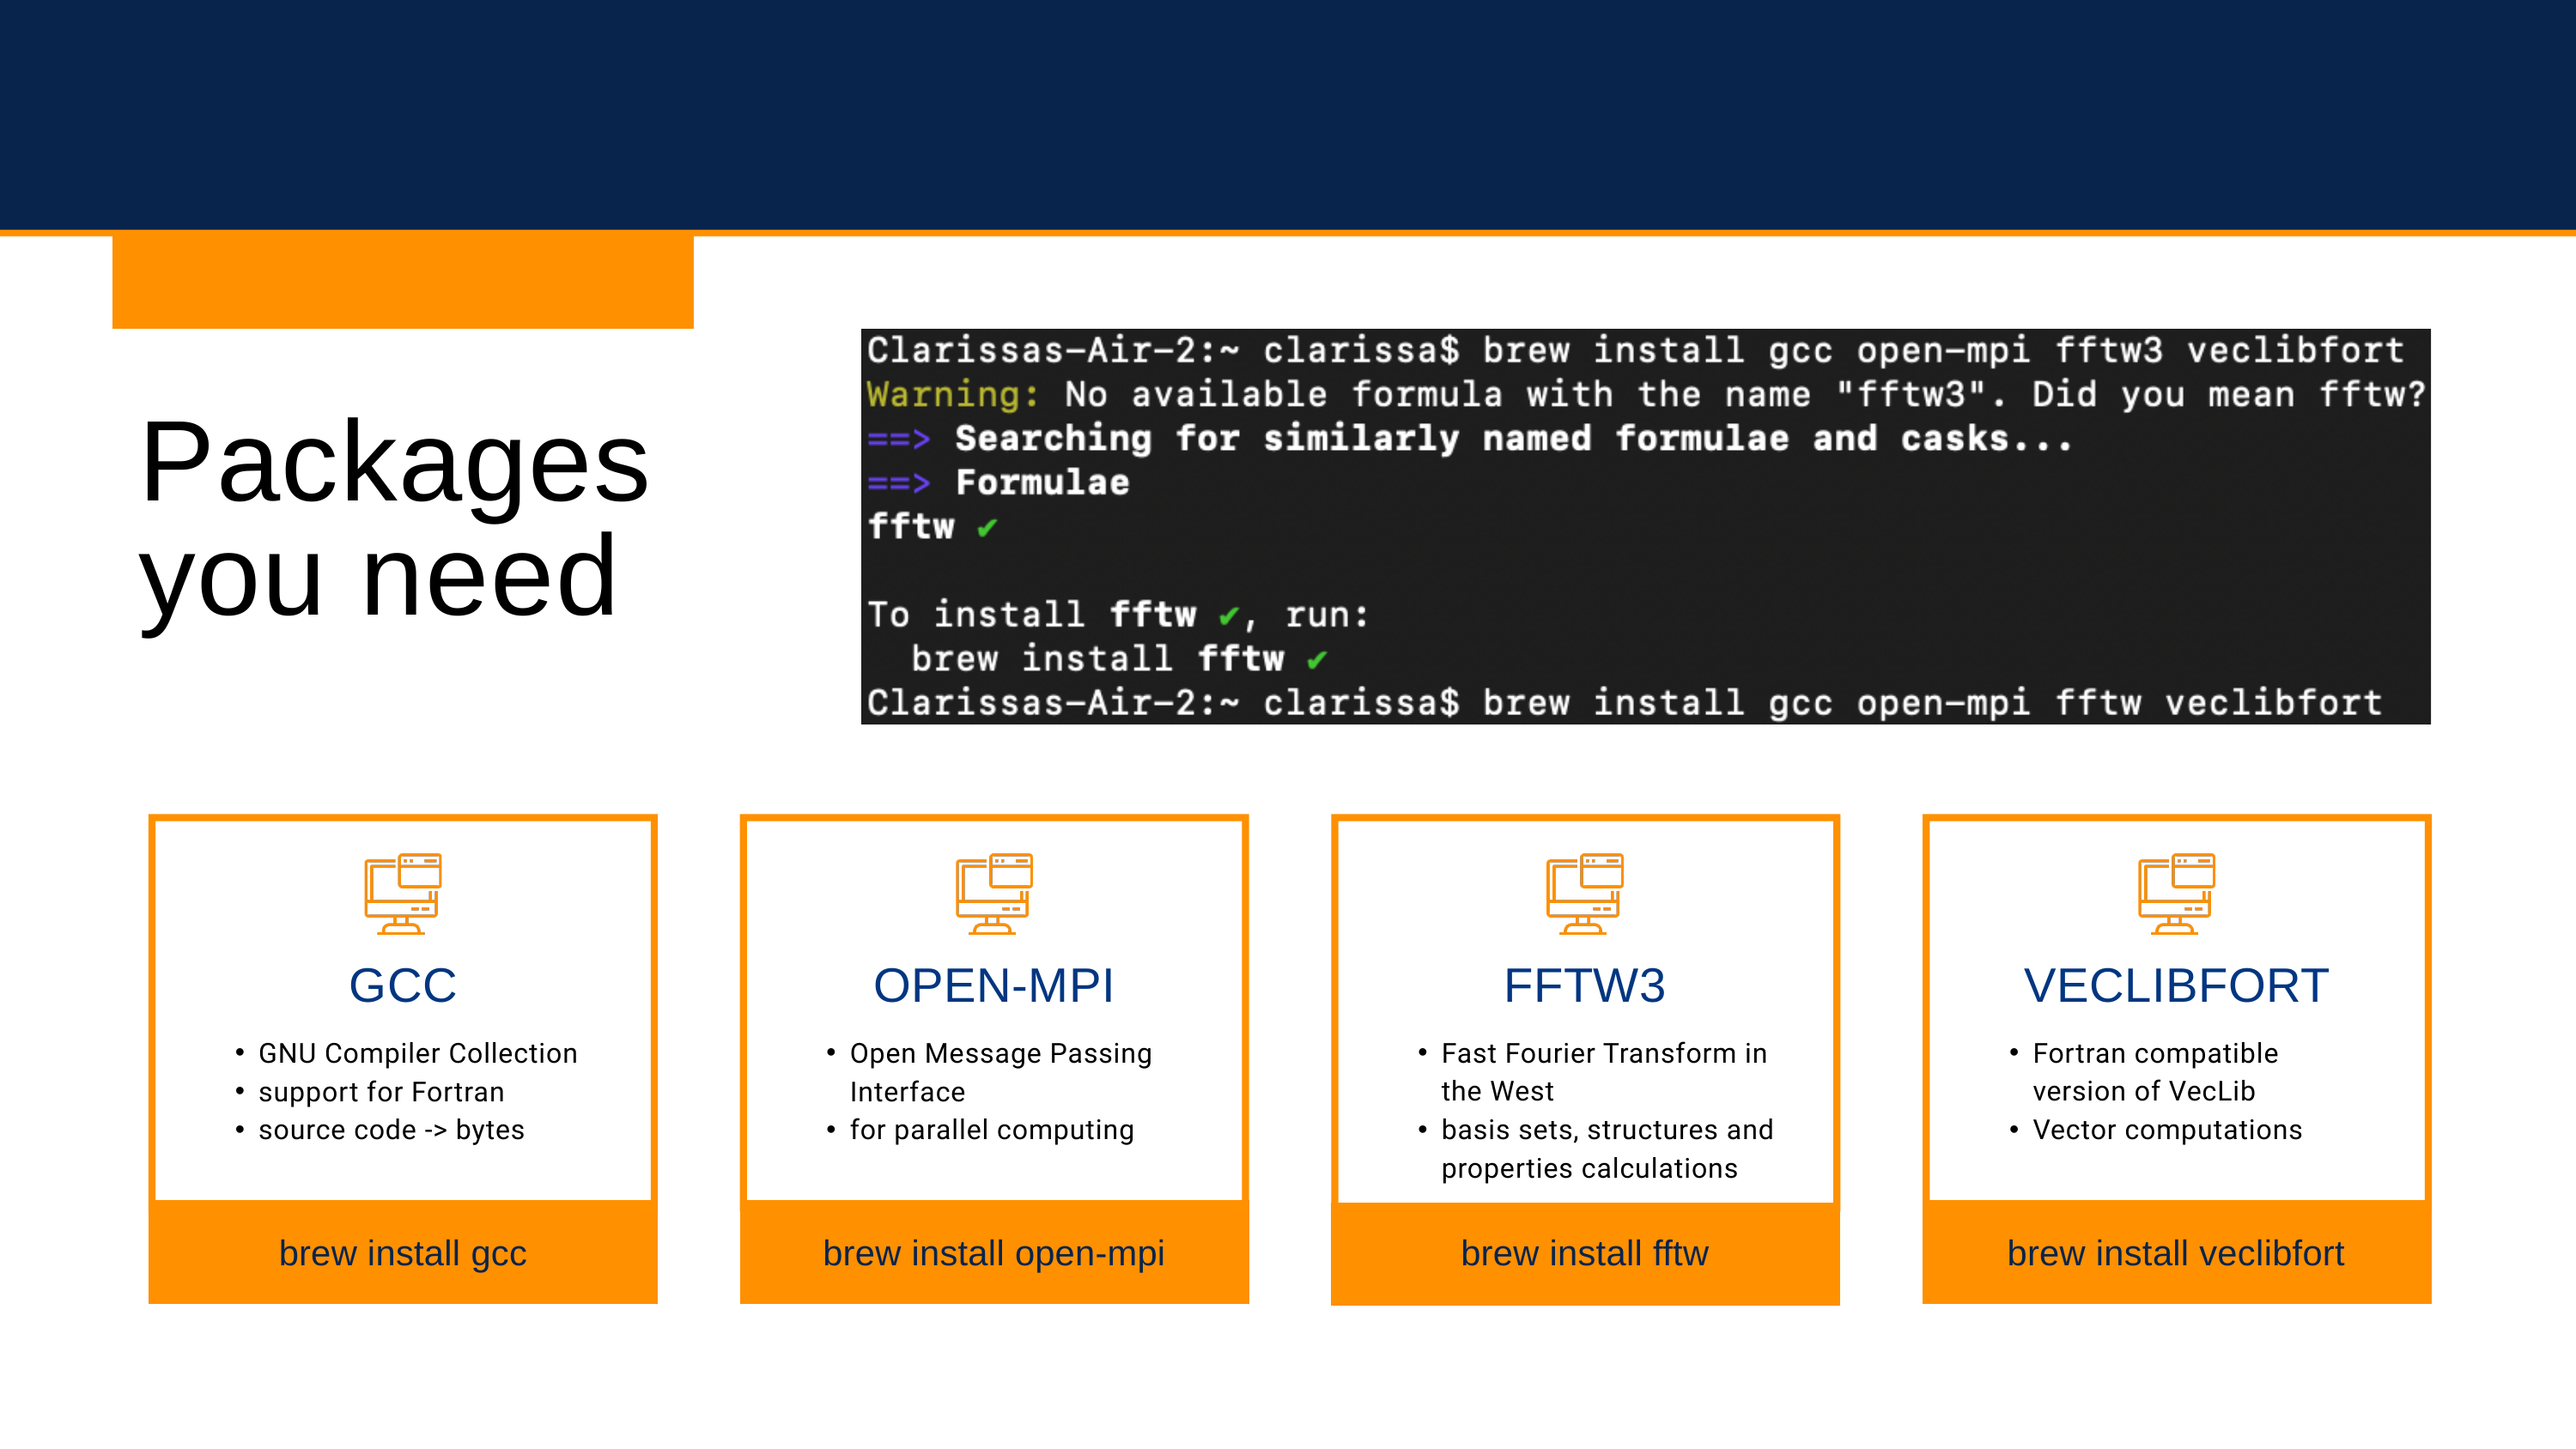

Packages
you need

GCC
OPEN-MPI
FFTW3
VECLIBFORT
GNU Compiler Collection
support for Fortran
source code -> bytes
Open Message Passing Interface
for parallel computing
Fast Fourier Transform in the West
basis sets, structures and properties calculations
Fortran compatible version of VecLib
Vector computations

brew install gcc
brew install open-mpi
brew install fftw
brew install veclibfort